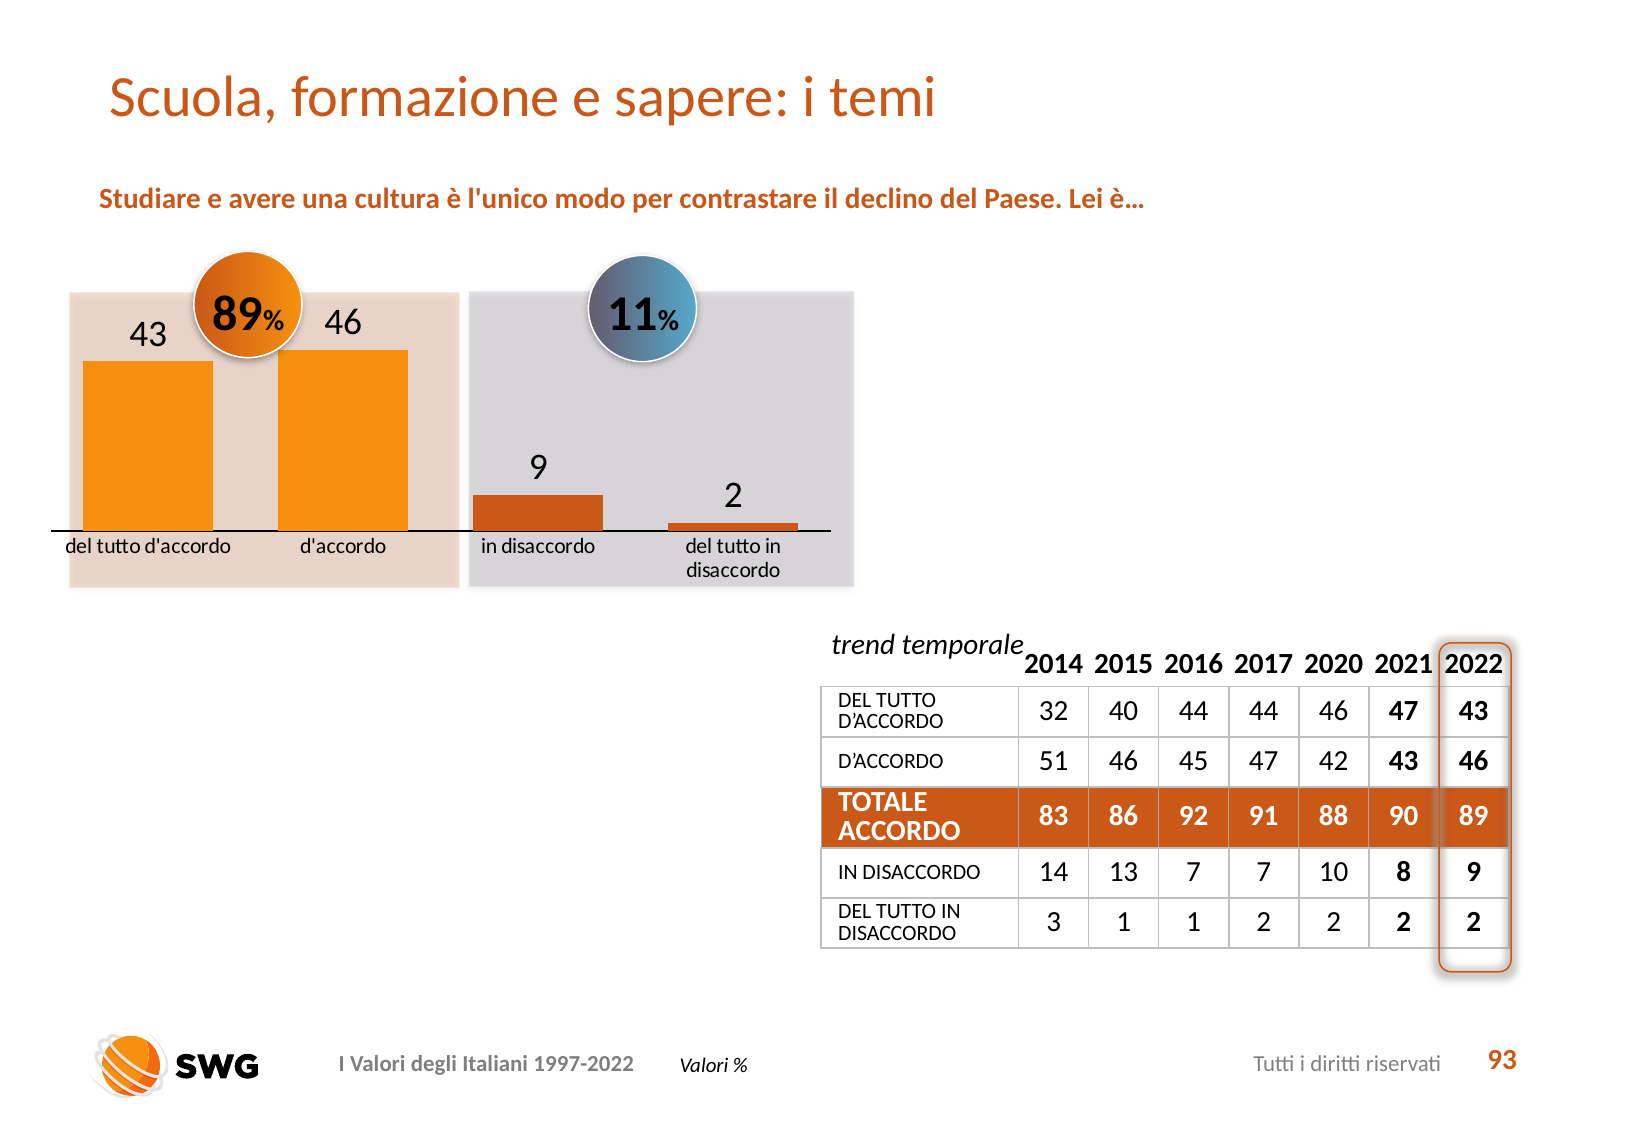

# Scuola, formazione e sapere: i temi
Studiare e avere una cultura è l'unico modo per contrastare il declino del Paese. Lei è…

89%
11%

### Chart

| Category | Serie 1 |
|---|---|
| del tutto d'accordo | 43.0 |
| d'accordo | 46.0 |
| in disaccordo | 9.0 |
| del tutto in disaccordo | 2.0 |

trend temporale

|  | 2014 | 2015 | 2016 | 2017 | 2020 | 2021 | 2022 |
| --- | --- | --- | --- | --- | --- | --- | --- |
| DEL TUTTO D’ACCORDO | 32 | 40 | 44 | 44 | 46 | 47 | 43 |
| D’ACCORDO | 51 | 46 | 45 | 47 | 42 | 43 | 46 |
| TOTALE ACCORDO | 83 | 86 | 92 | 91 | 88 | 90 | 89 |
| IN DISACCORDO | 14 | 13 | 7 | 7 | 10 | 8 | 9 |
| DEL TUTTO IN DISACCORDO | 3 | 1 | 1 | 2 | 2 | 2 | 2 |
93
Valori %